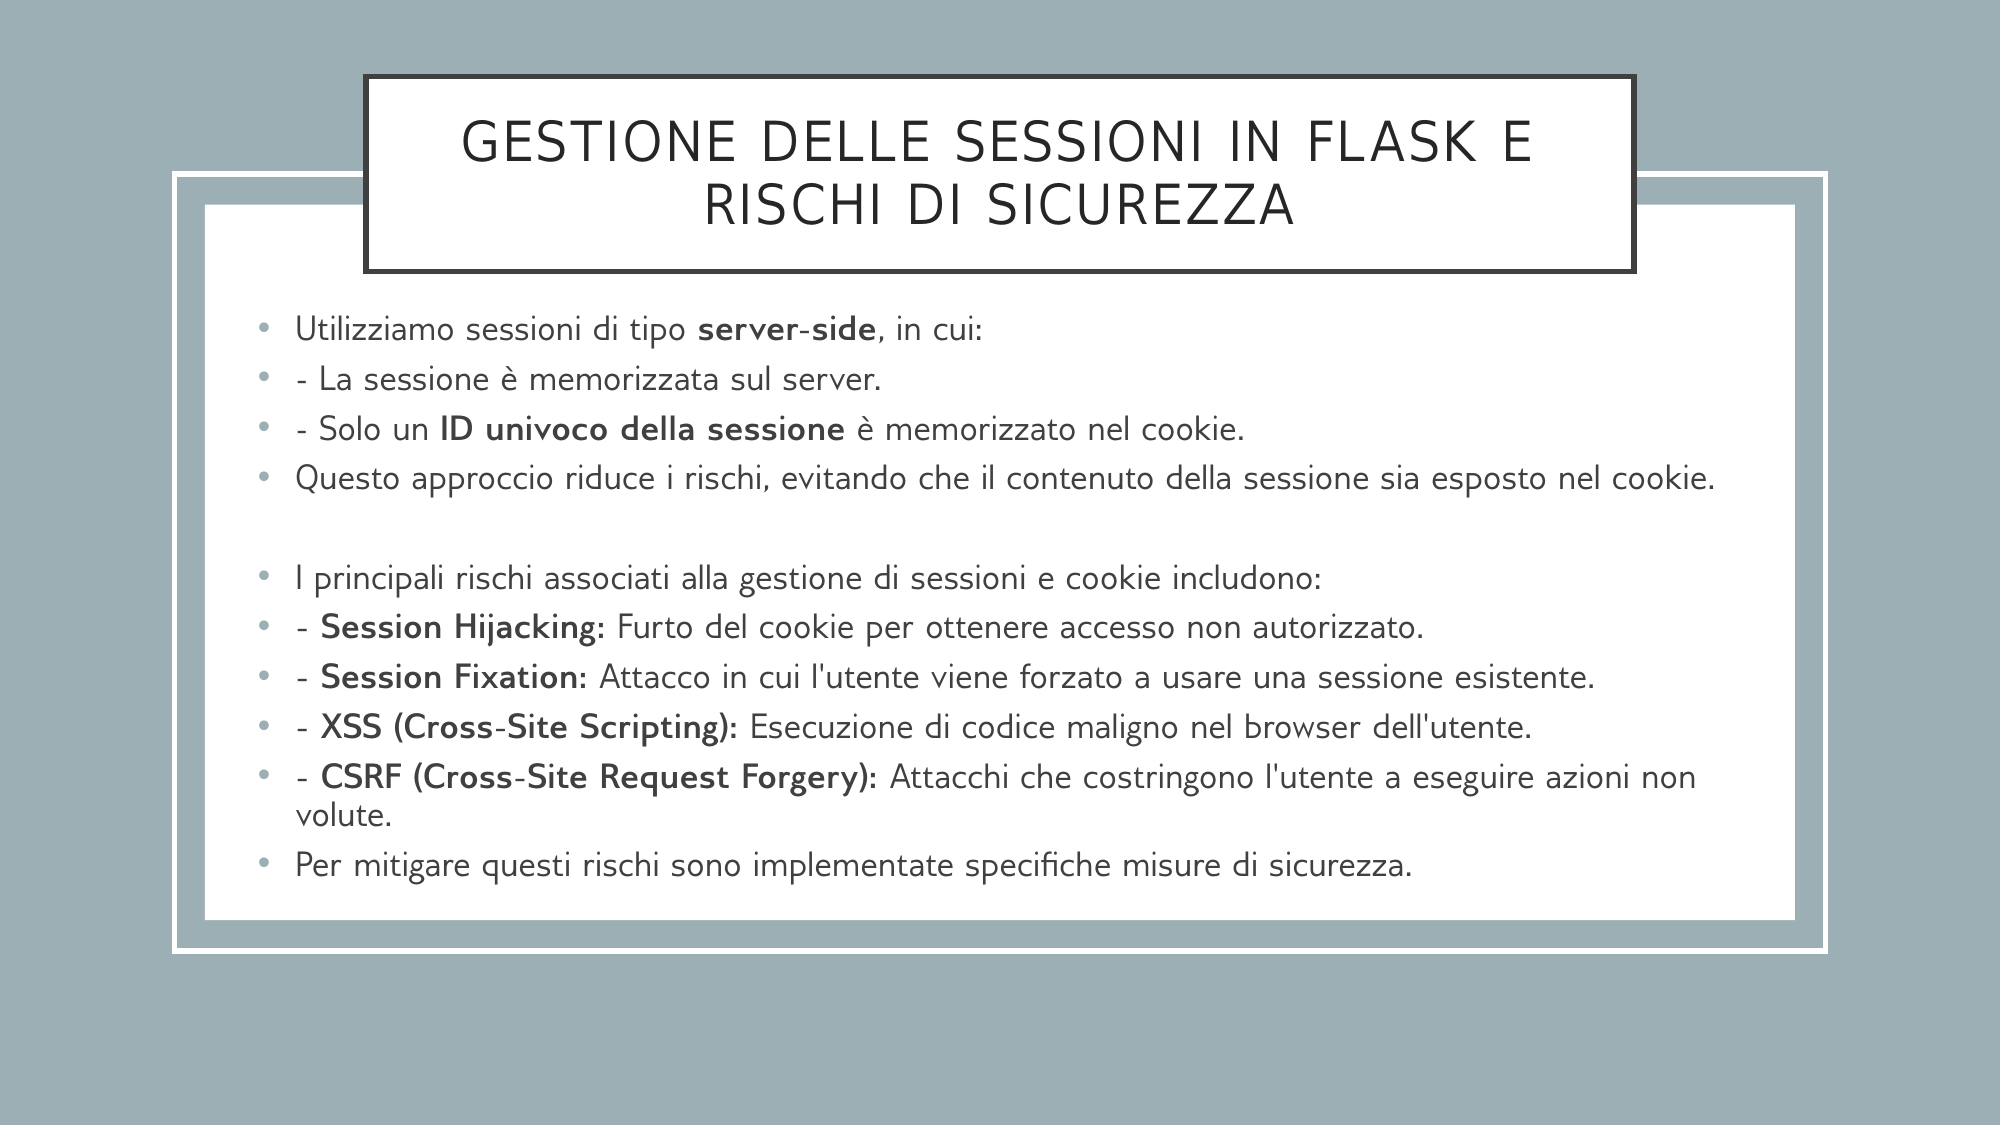

# Gestione delle Sessioni in Flask e rischi di sicurezza

Utilizziamo sessioni di tipo server-side, in cui:
- La sessione è memorizzata sul server.
- Solo un ID univoco della sessione è memorizzato nel cookie.
Questo approccio riduce i rischi, evitando che il contenuto della sessione sia esposto nel cookie.

I principali rischi associati alla gestione di sessioni e cookie includono:
- Session Hijacking: Furto del cookie per ottenere accesso non autorizzato.
- Session Fixation: Attacco in cui l'utente viene forzato a usare una sessione esistente.
- XSS (Cross-Site Scripting): Esecuzione di codice maligno nel browser dell'utente.
- CSRF (Cross-Site Request Forgery): Attacchi che costringono l'utente a eseguire azioni non volute.
Per mitigare questi rischi sono implementate specifiche misure di sicurezza.